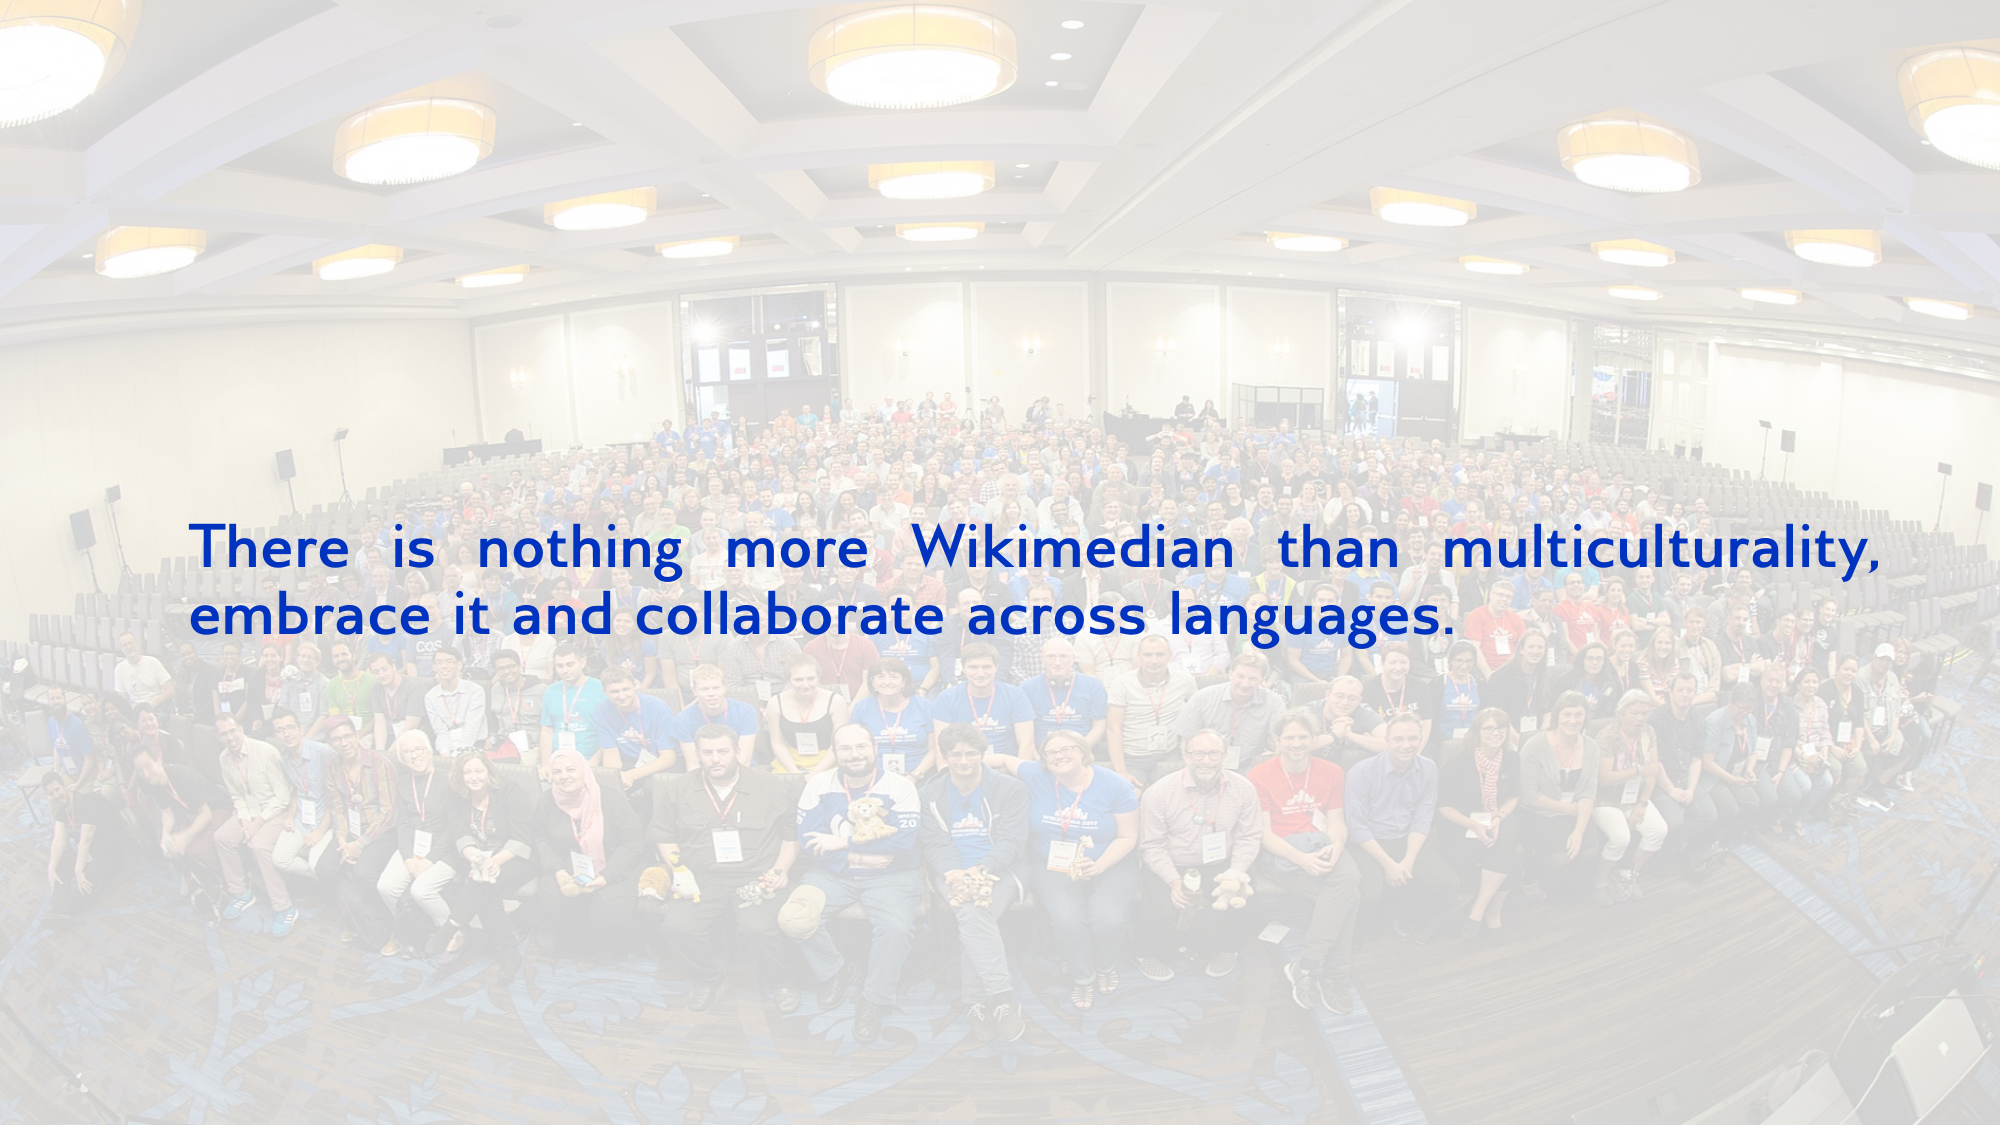

There is nothing more Wikimedian than multiculturality, embrace it and collaborate across languages.